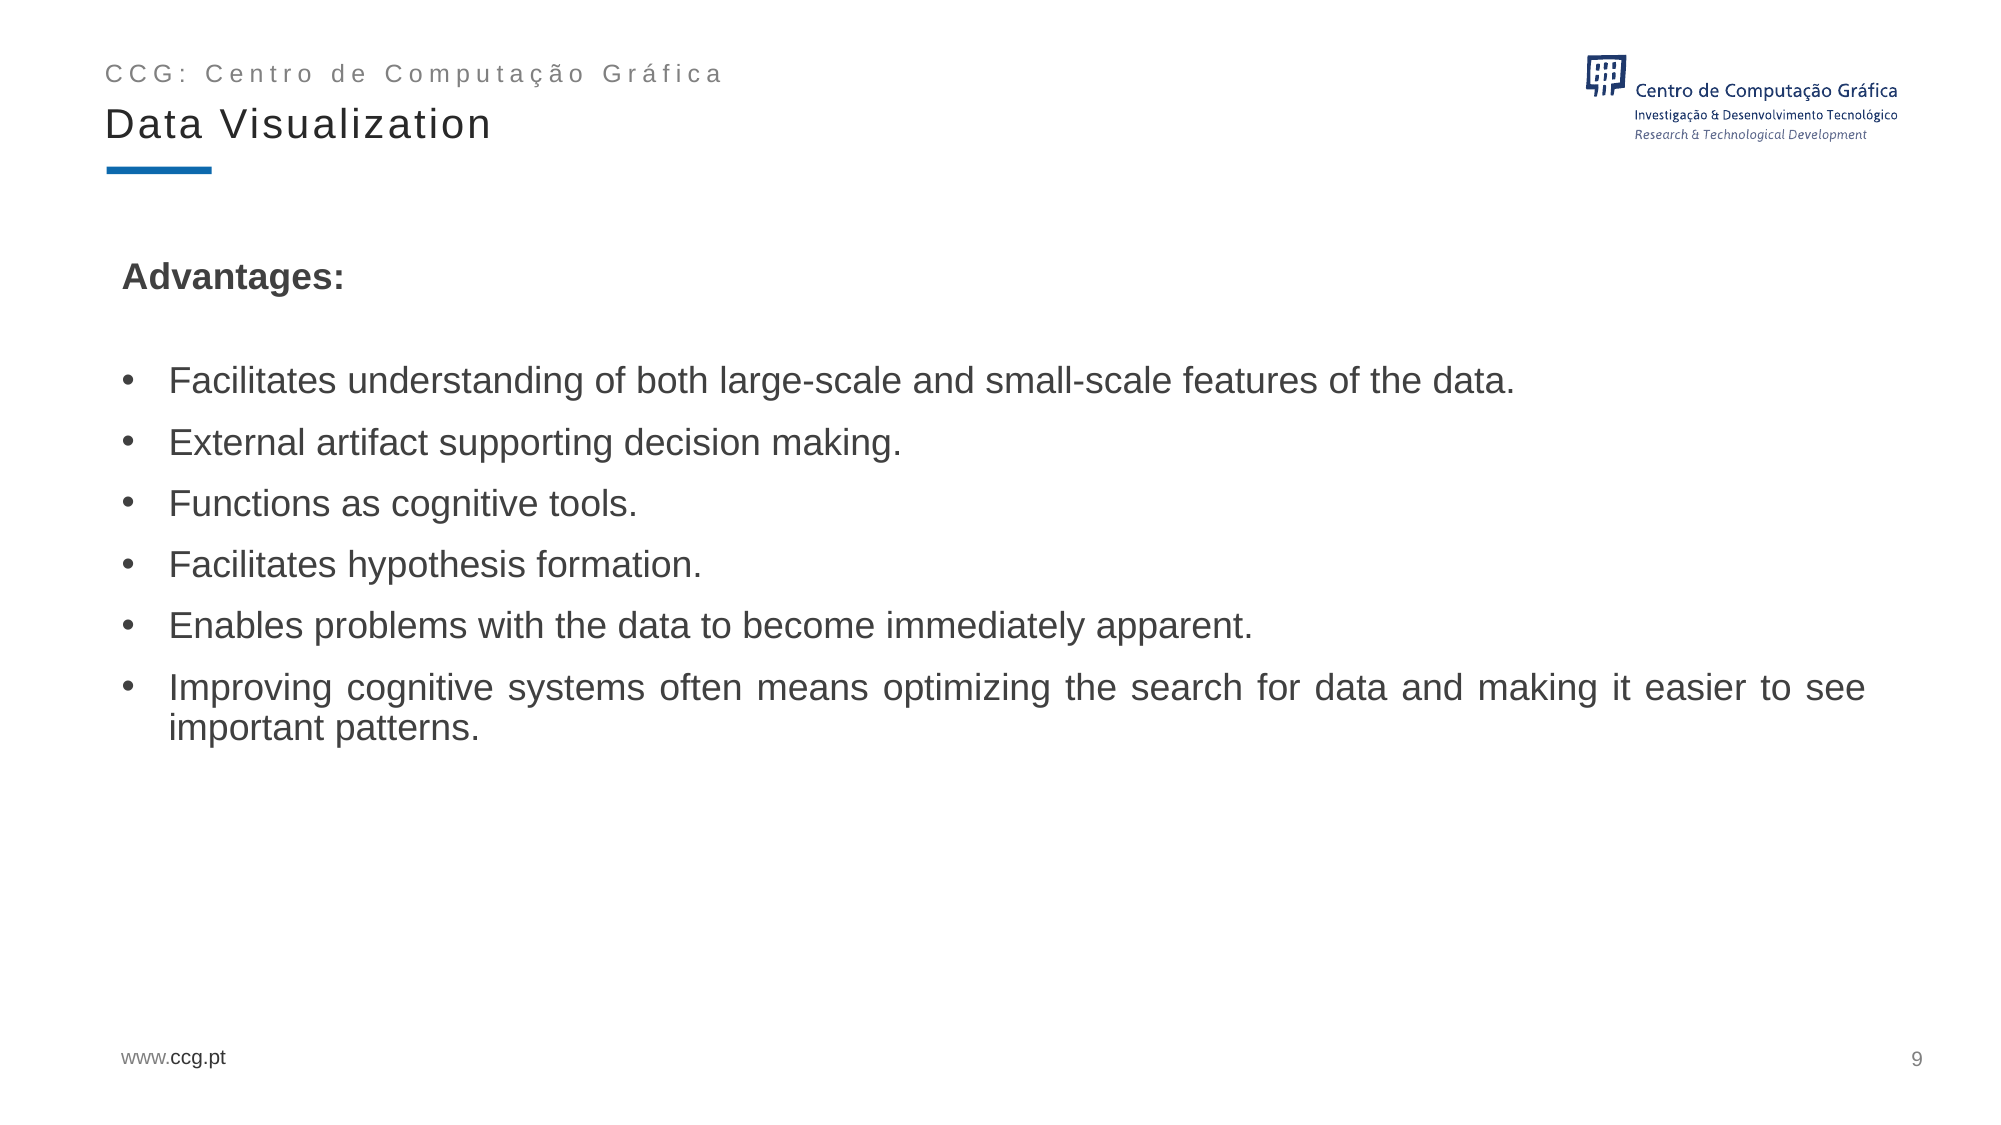

Data Visualization
# Advantages:
Facilitates understanding of both large-scale and small-scale features of the data.
External artifact supporting decision making.
Functions as cognitive tools.
Facilitates hypothesis formation.
Enables problems with the data to become immediately apparent.
Improving cognitive systems often means optimizing the search for data and making it easier to see important patterns.
9